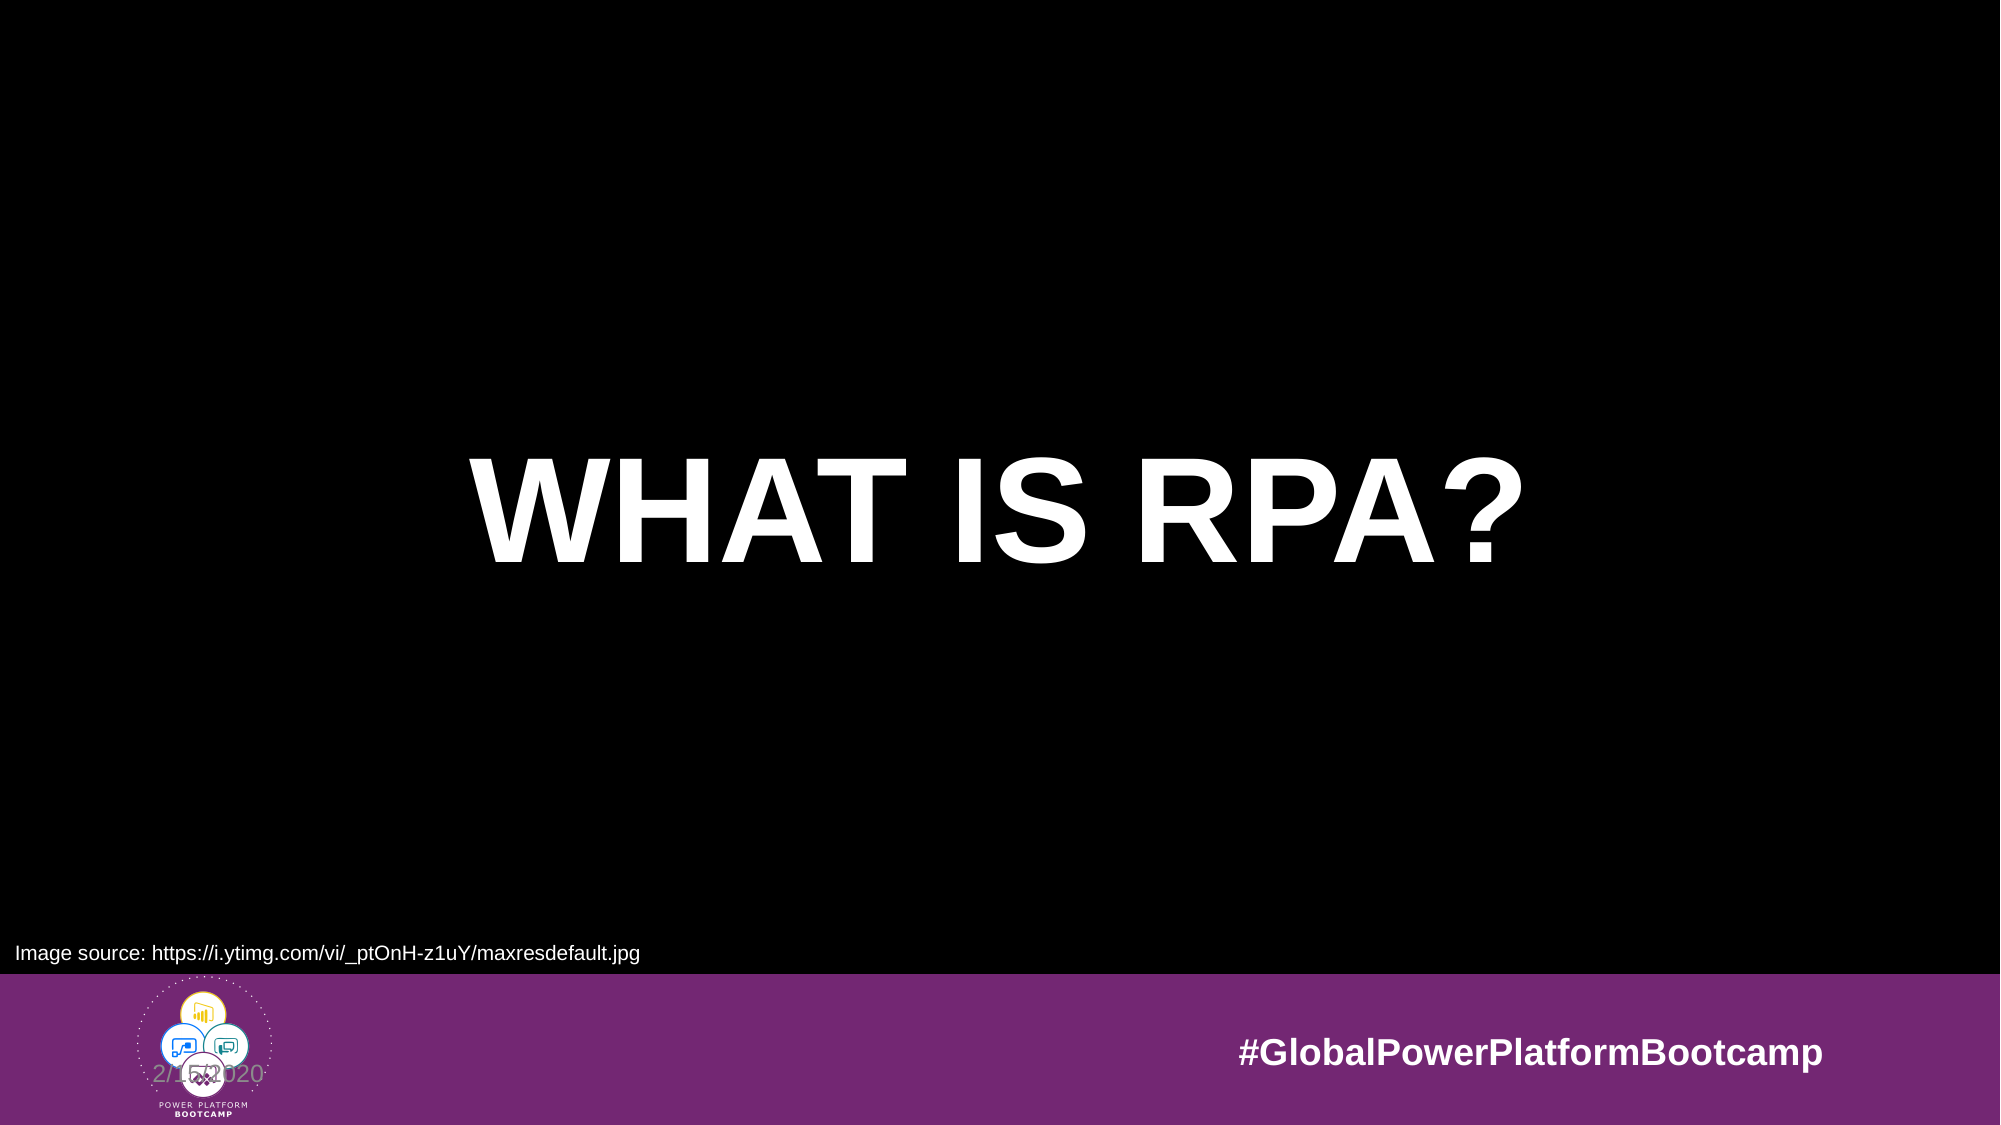

# What is RPA?
Image source: https://i.ytimg.com/vi/_ptOnH-z1uY/maxresdefault.jpg
2/15/2020